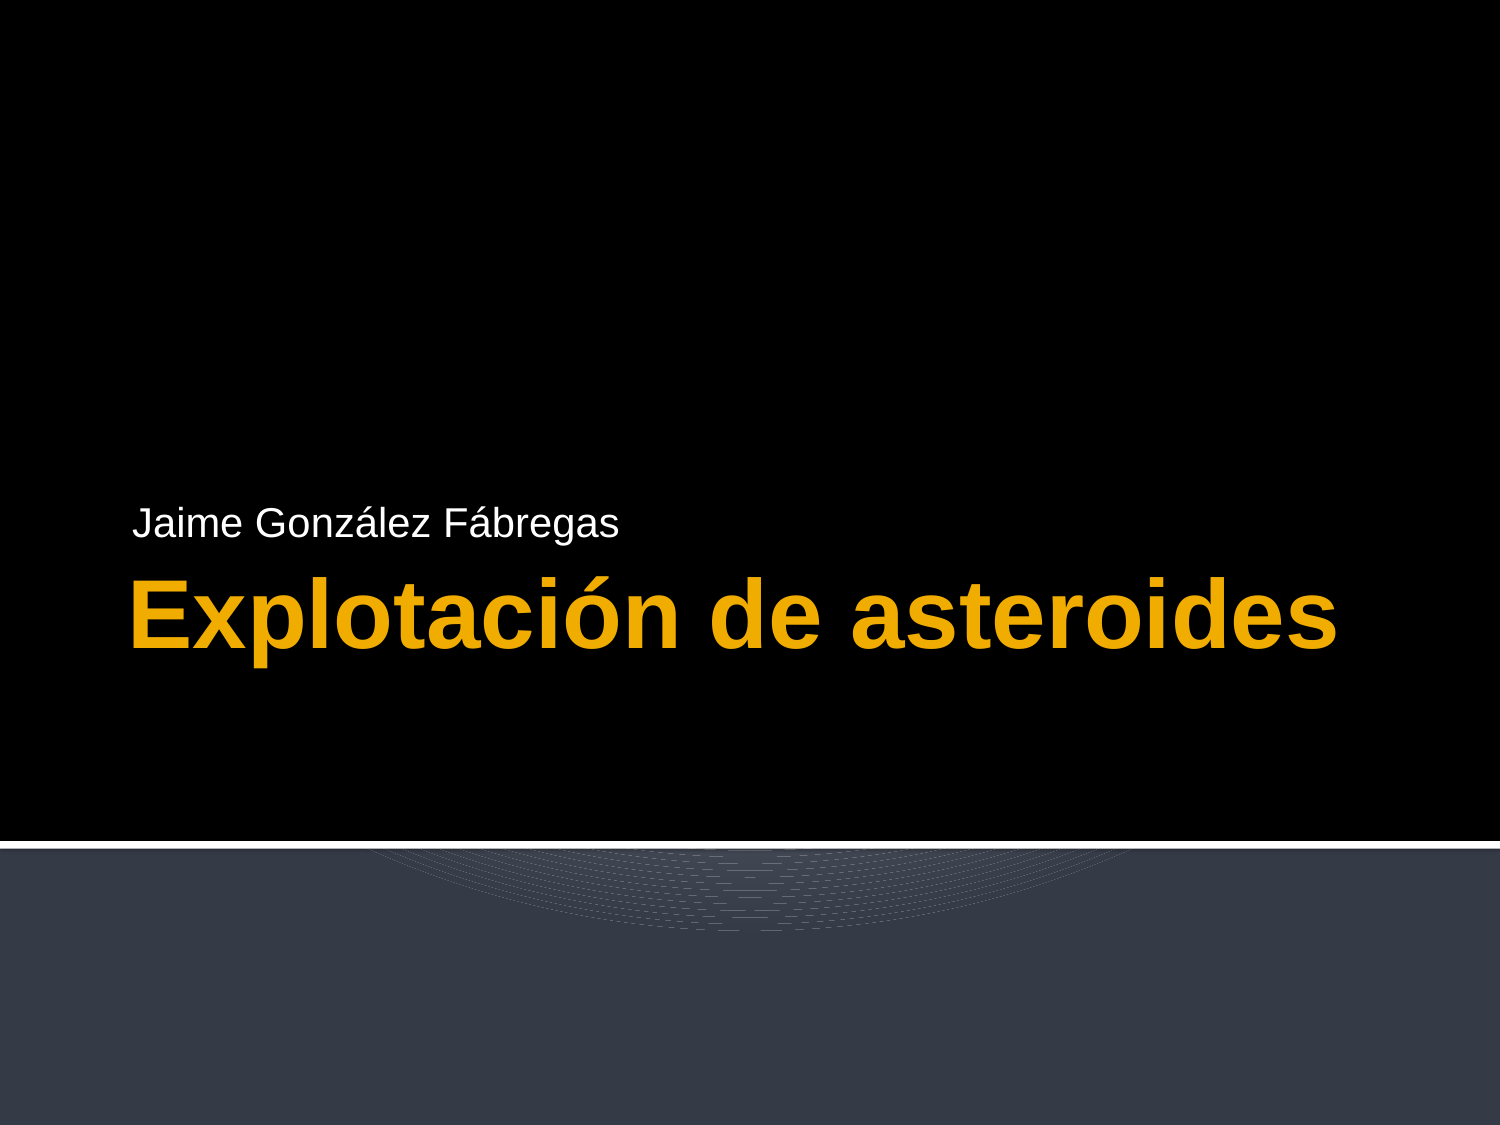

Jaime González Fábregas
# Explotación de asteroides